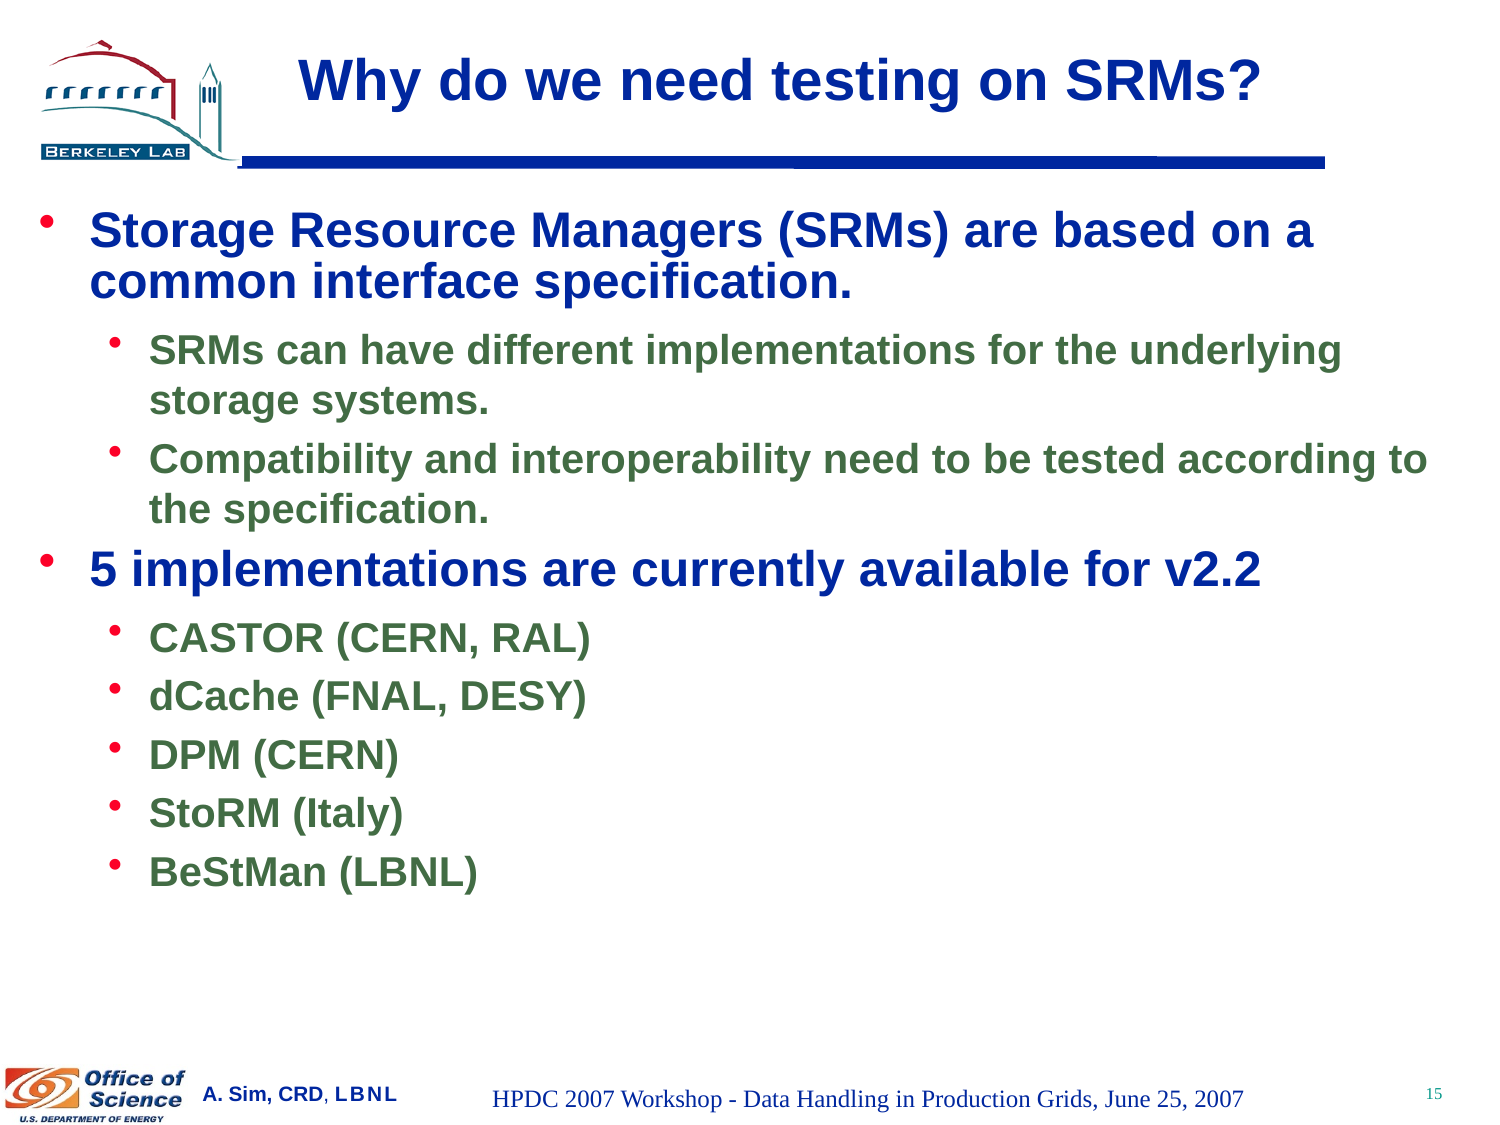

# Why do we need testing on SRMs?
Storage Resource Managers (SRMs) are based on a common interface specification.
SRMs can have different implementations for the underlying storage systems.
Compatibility and interoperability need to be tested according to the specification.
5 implementations are currently available for v2.2
CASTOR (CERN, RAL)
dCache (FNAL, DESY)
DPM (CERN)
StoRM (Italy)
BeStMan (LBNL)